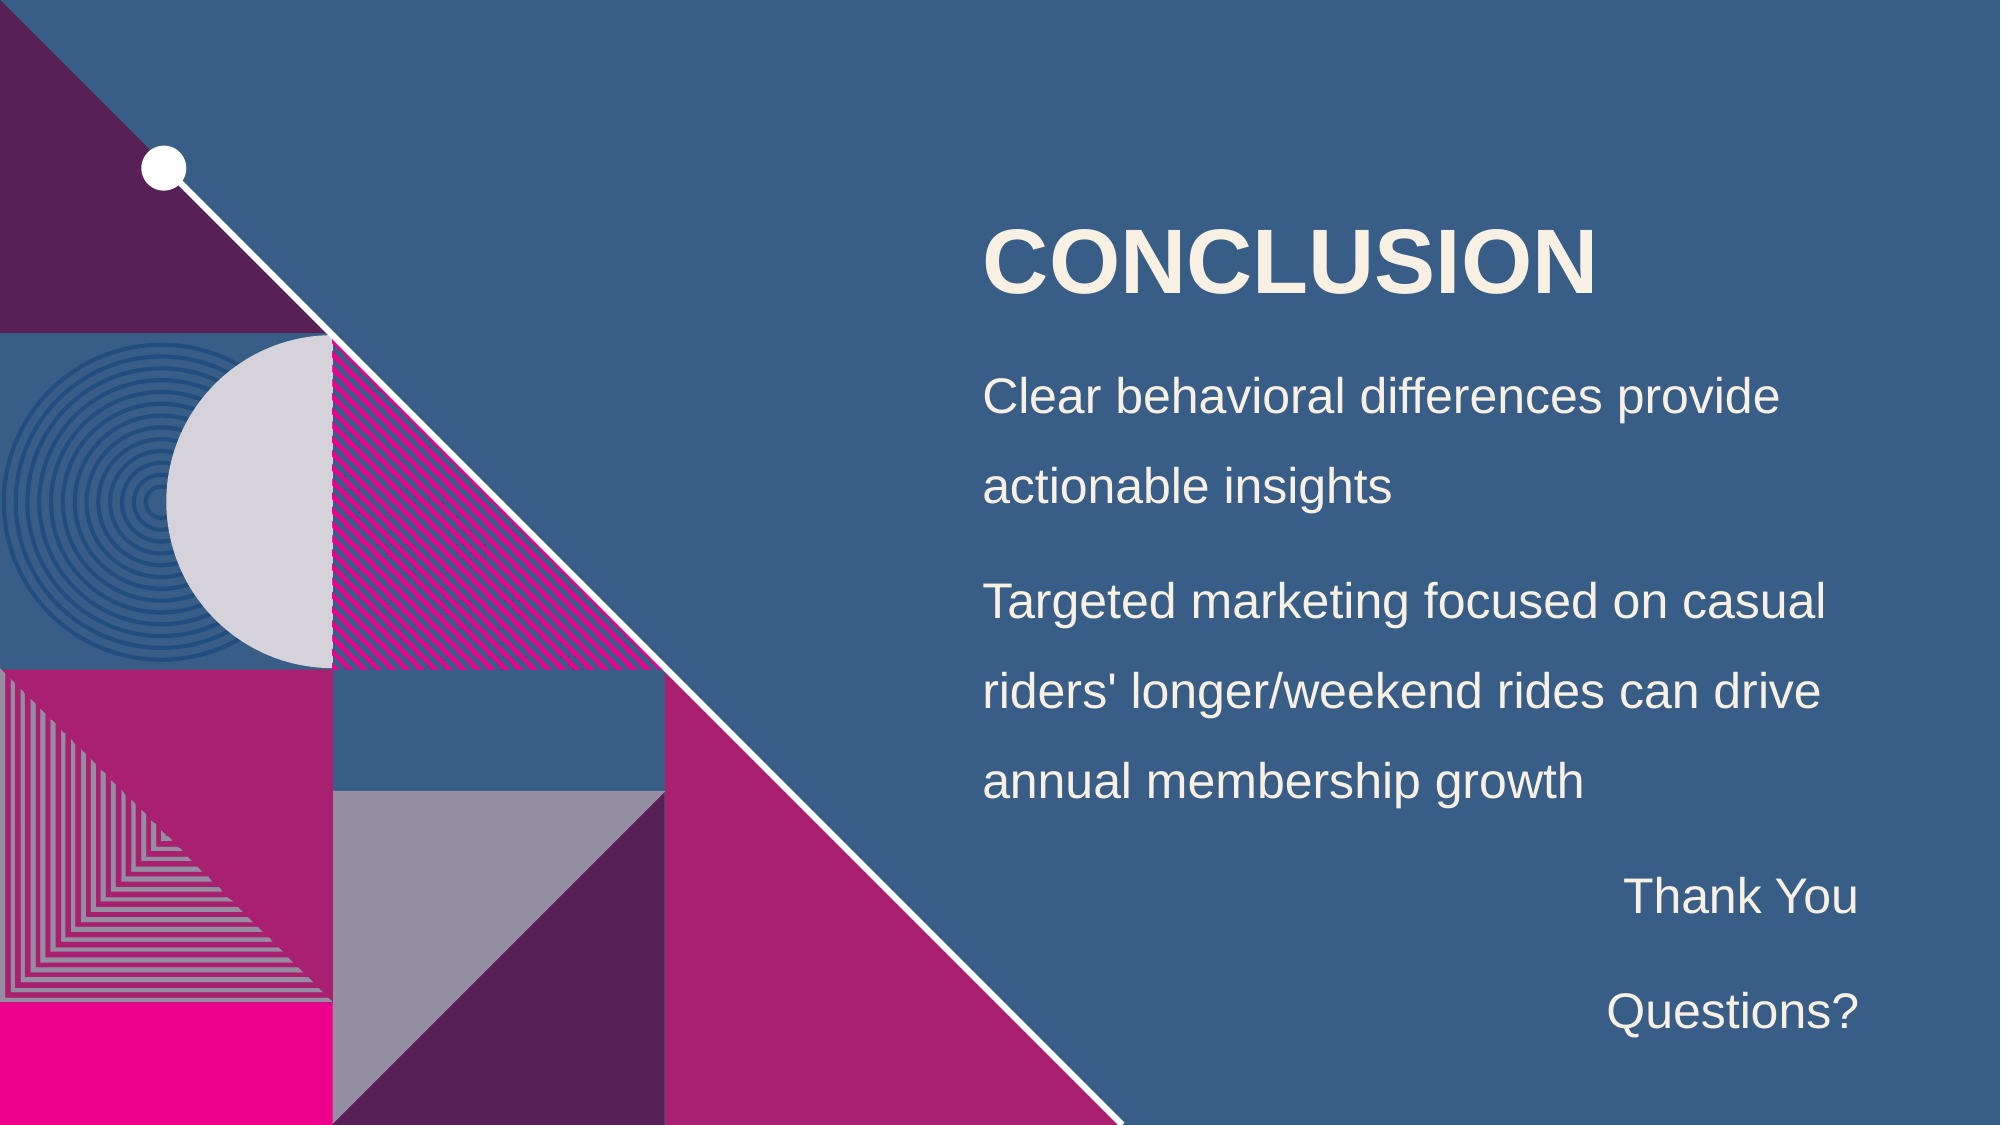

# Conclusion
Clear behavioral differences provide actionable insights
Targeted marketing focused on casual riders' longer/weekend rides can drive annual membership growth
Thank You
Questions?